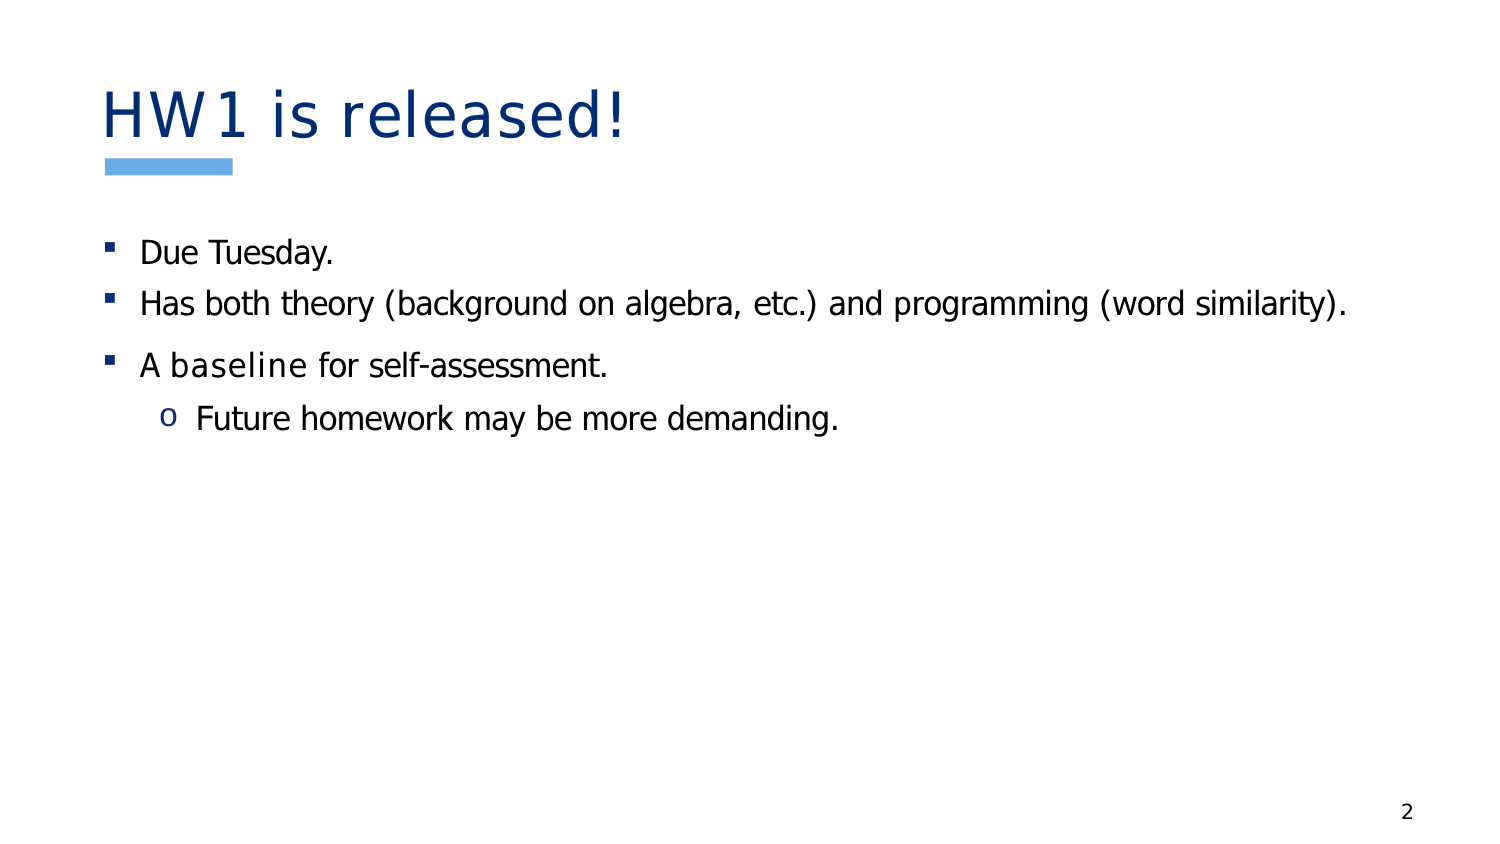

# HW1 is released!
Due Tuesday.
Has both theory (background on algebra, etc.) and programming (word similarity).
A baseline for self-assessment.
Future homework may be more demanding.